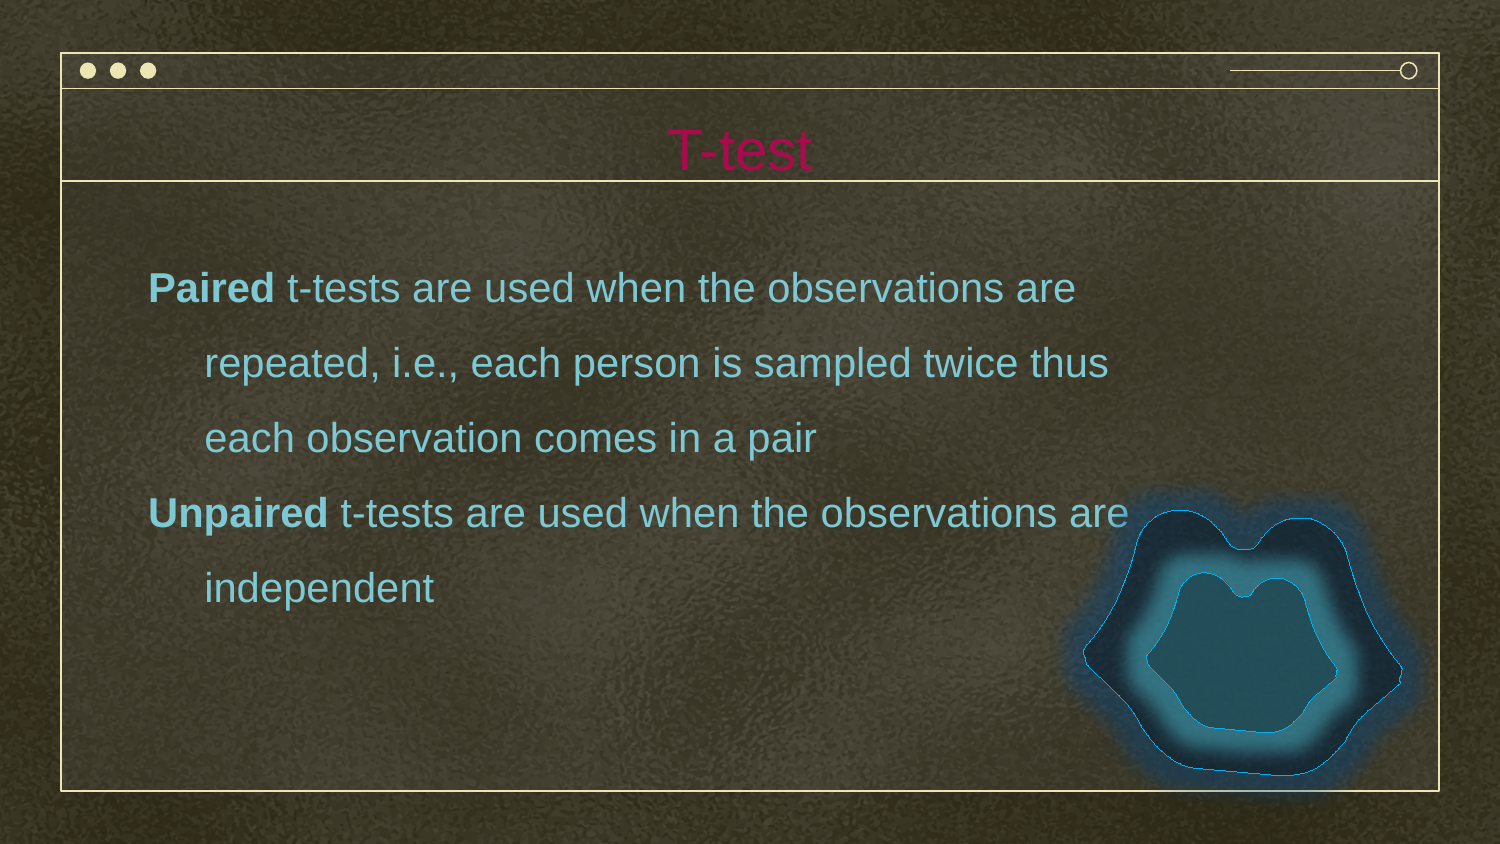

# T-test
Paired t-tests are used when the observations are repeated, i.e., each person is sampled twice thus each observation comes in a pair
Unpaired t-tests are used when the observations are independent